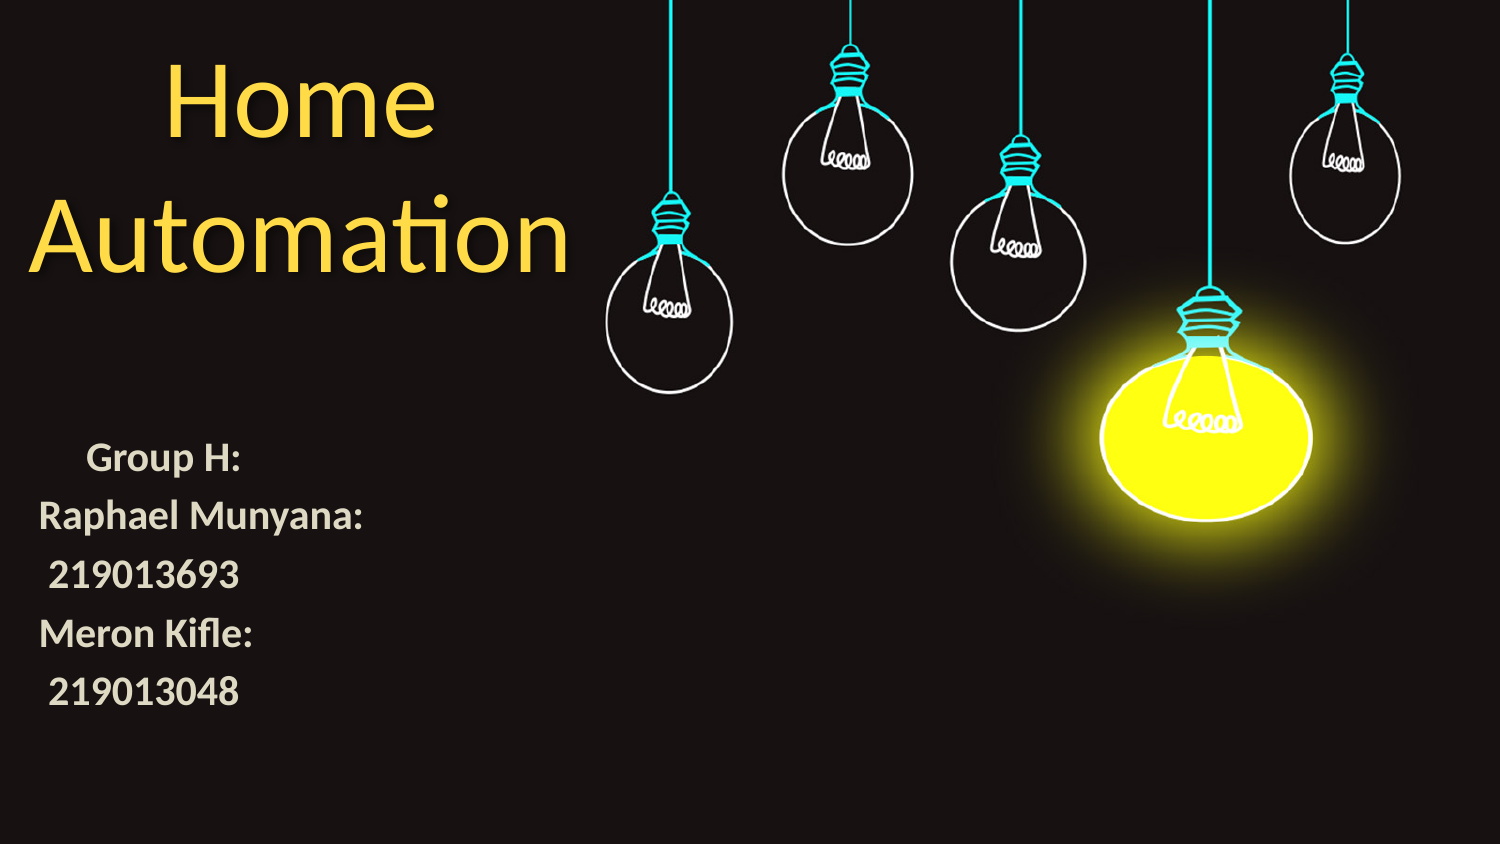

# Home Automation
     Group H:
Raphael Munyana:
 219013693
Meron Kifle:
 219013048